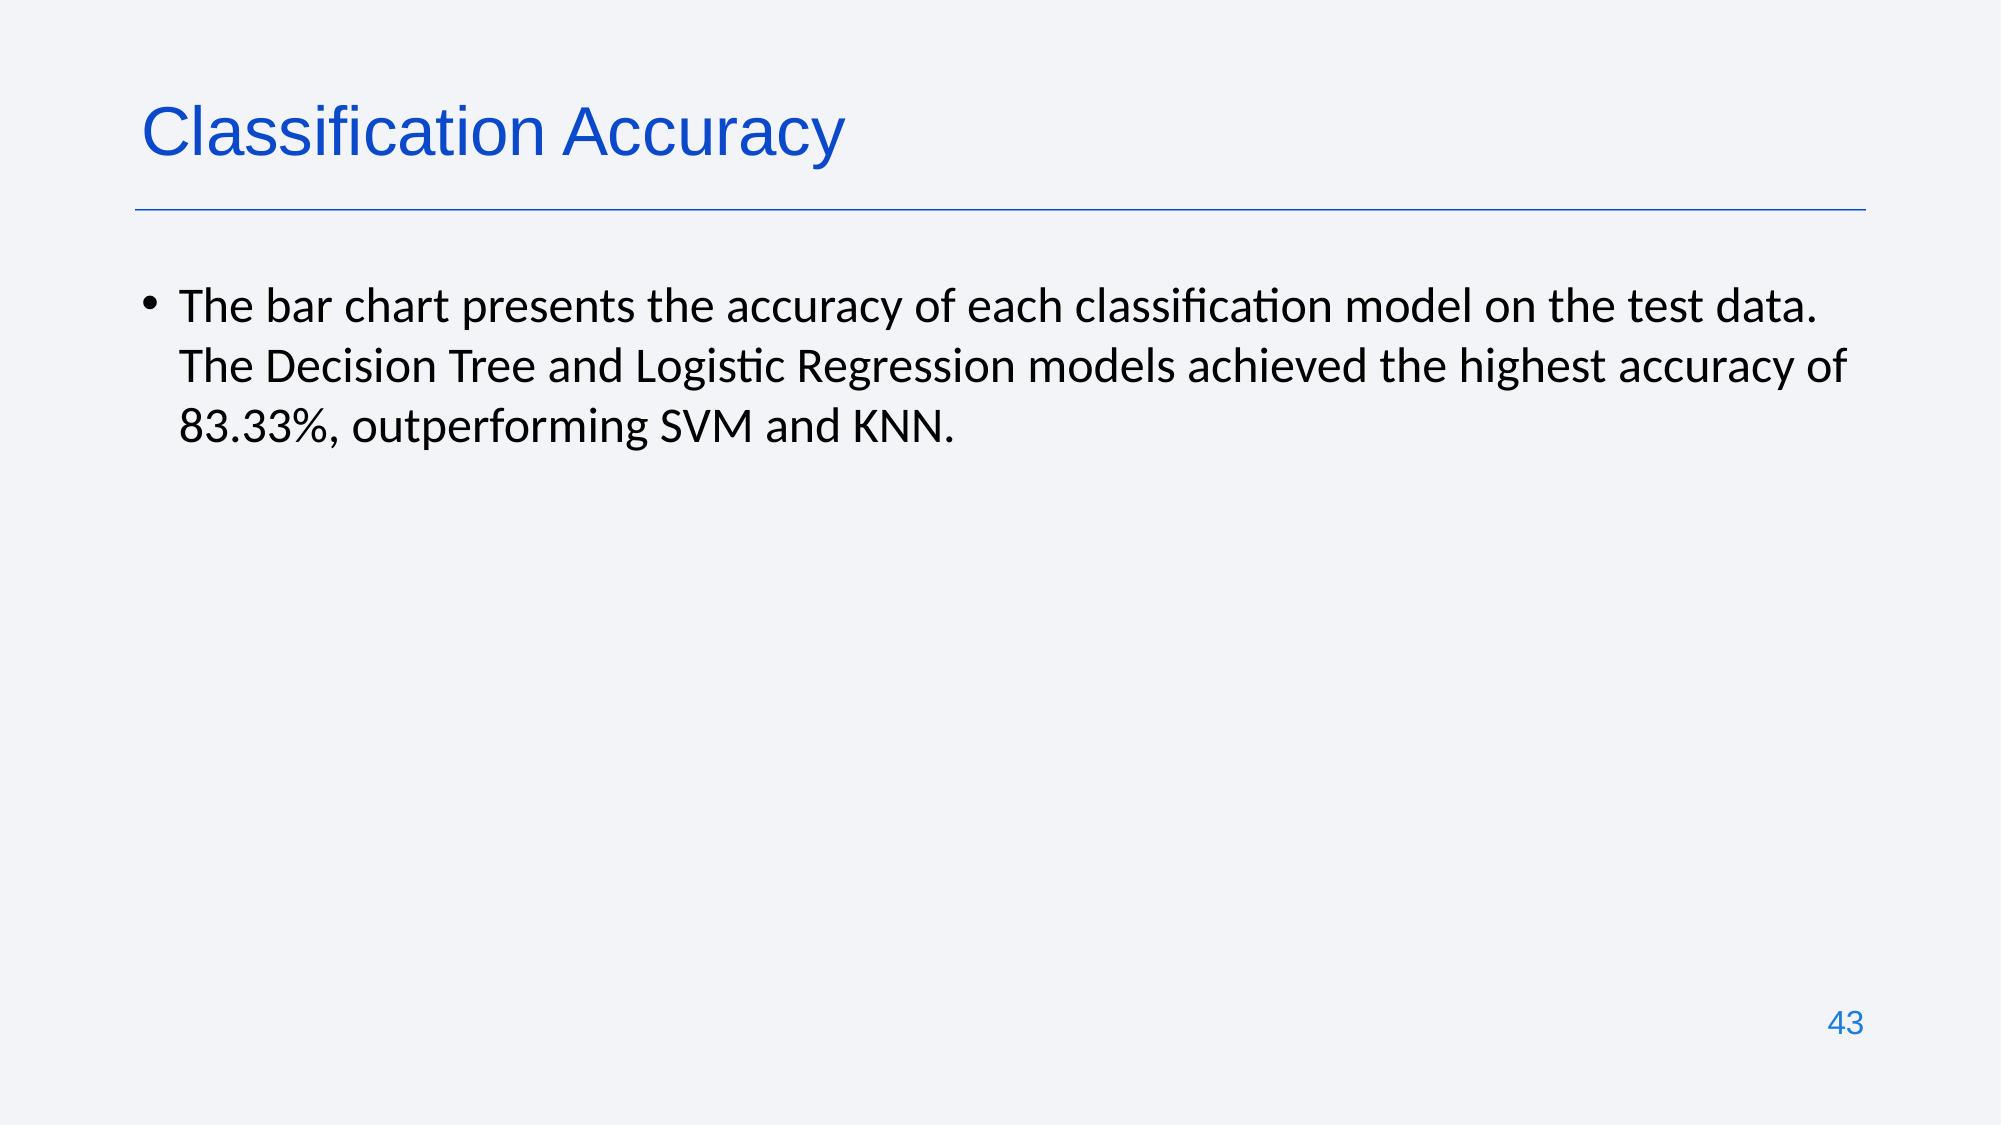

Classification Accuracy
The bar chart presents the accuracy of each classification model on the test data. The Decision Tree and Logistic Regression models achieved the highest accuracy of 83.33%, outperforming SVM and KNN.
43